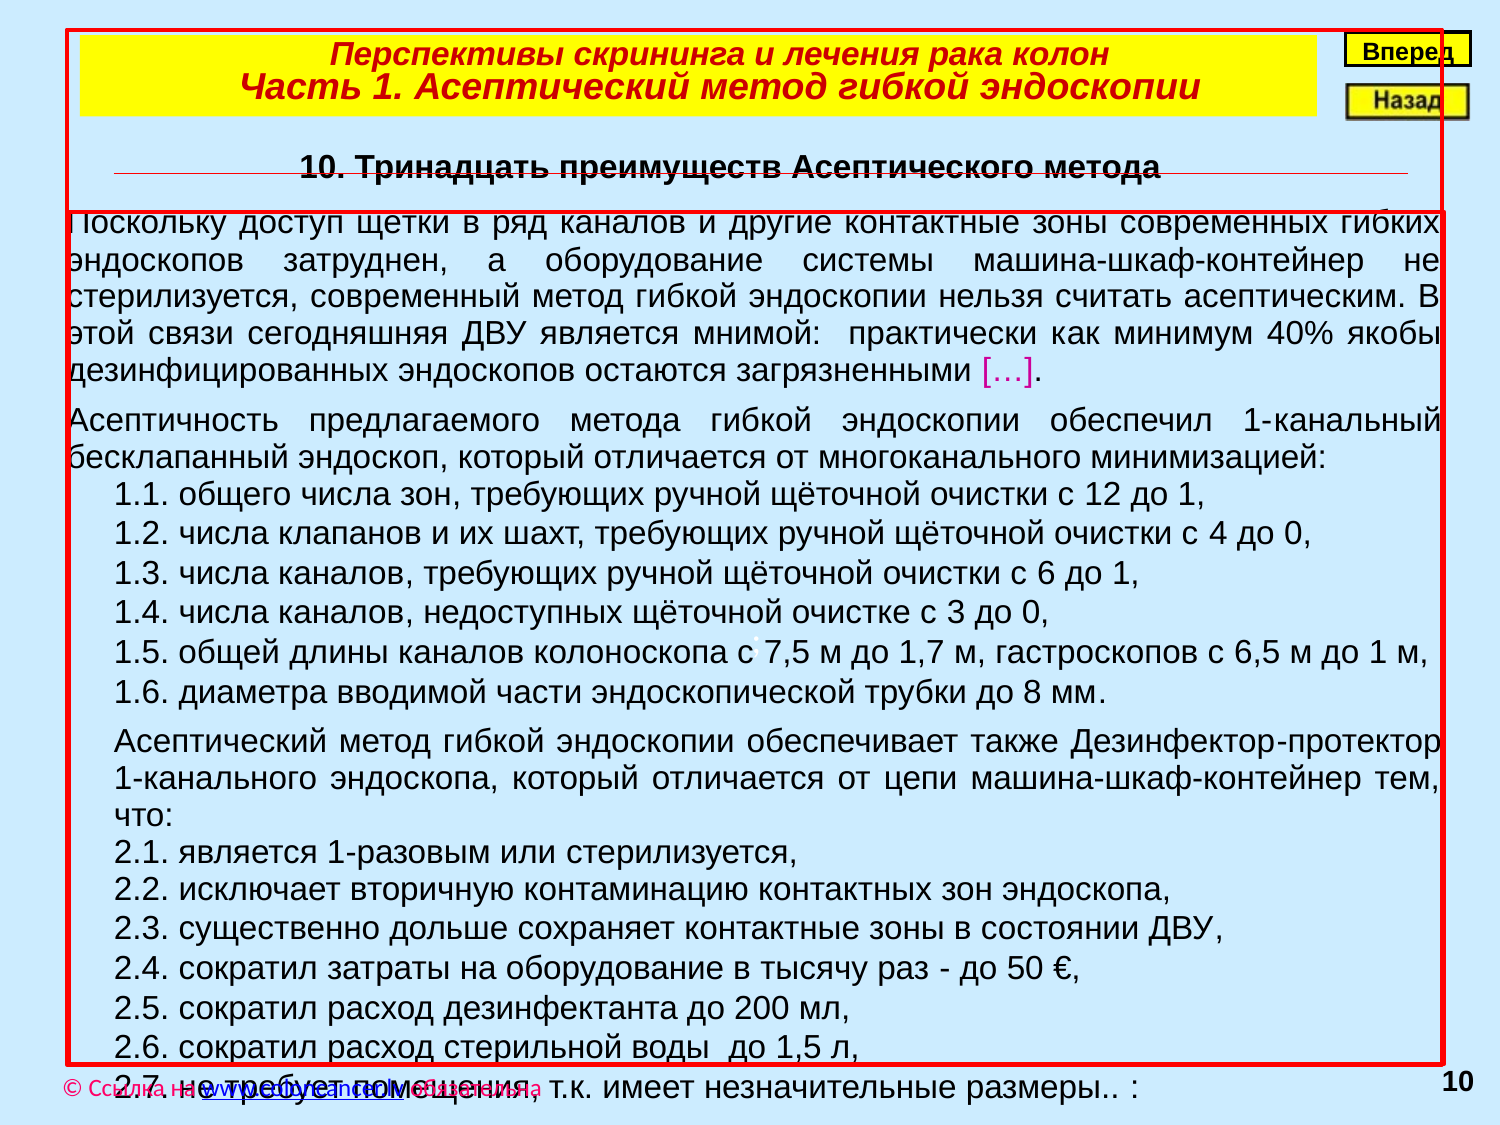

Вперед
Перспективы скрининга и лечения рака колон
Часть 1. Асептический метод гибкой эндоскопии

10. Тринадцать преимуществ Асептического метода
Поскольку доступ щётки в ряд каналов и другие контактные зоны современных гибких эндоскопов затруднен, а оборудование системы машина-шкаф-контейнер не стерилизуется, современный метод гибкой эндоскопии нельзя считать асептическим. В этой связи сегодняшняя ДВУ является мнимой:  практически как минимум 40% якобы дезинфицированных эндоскопов остаются загрязненными […].
Асептичность предлагаемого метода гибкой эндоскопии обеспечил 1-канальный бесклапанный эндоскоп, который отличается от многоканального минимизацией:
1.1. общего числа зон, требующих ручной щёточной очистки с 12 до 1,
1.2. числа клапанов и их шахт, требующих ручной щёточной очистки с 4 до 0,
1.3. числа каналов, требующих ручной щёточной очистки с 6 до 1,
1.4. числа каналов, недоступных щёточной очистке с 3 до 0,
1.5. общей длины каналов колоноскопа с 7,5 м до 1,7 м, гастроскопов с 6,5 м до 1 м,
1.6. диаметра вводимой части эндоскопической трубки до 8 мм.
Асептический метод гибкой эндоскопии обеспечивает также Дезинфектор-протектор 1-канального эндоскопа, который отличается от цепи машина-шкаф-контейнер тем, что:
2.1. является 1-разовым или стерилизуется,
2.2. исключает вторичную контаминацию контактных зон эндоскопа,
2.3. существенно дольше сохраняет контактные зоны в состоянии ДВУ,
2.4. сократил затраты на оборудование в тысячу раз - до 50 €,
2.5. сократил расход дезинфектанта до 200 мл,
2.6. сократил расход стерильной воды  до 1,5 л,
2.7. не требует помещения, т.к. имеет незначительные размеры.. :

;
10
© Ссылка на www.coloncancer.lv обязательна